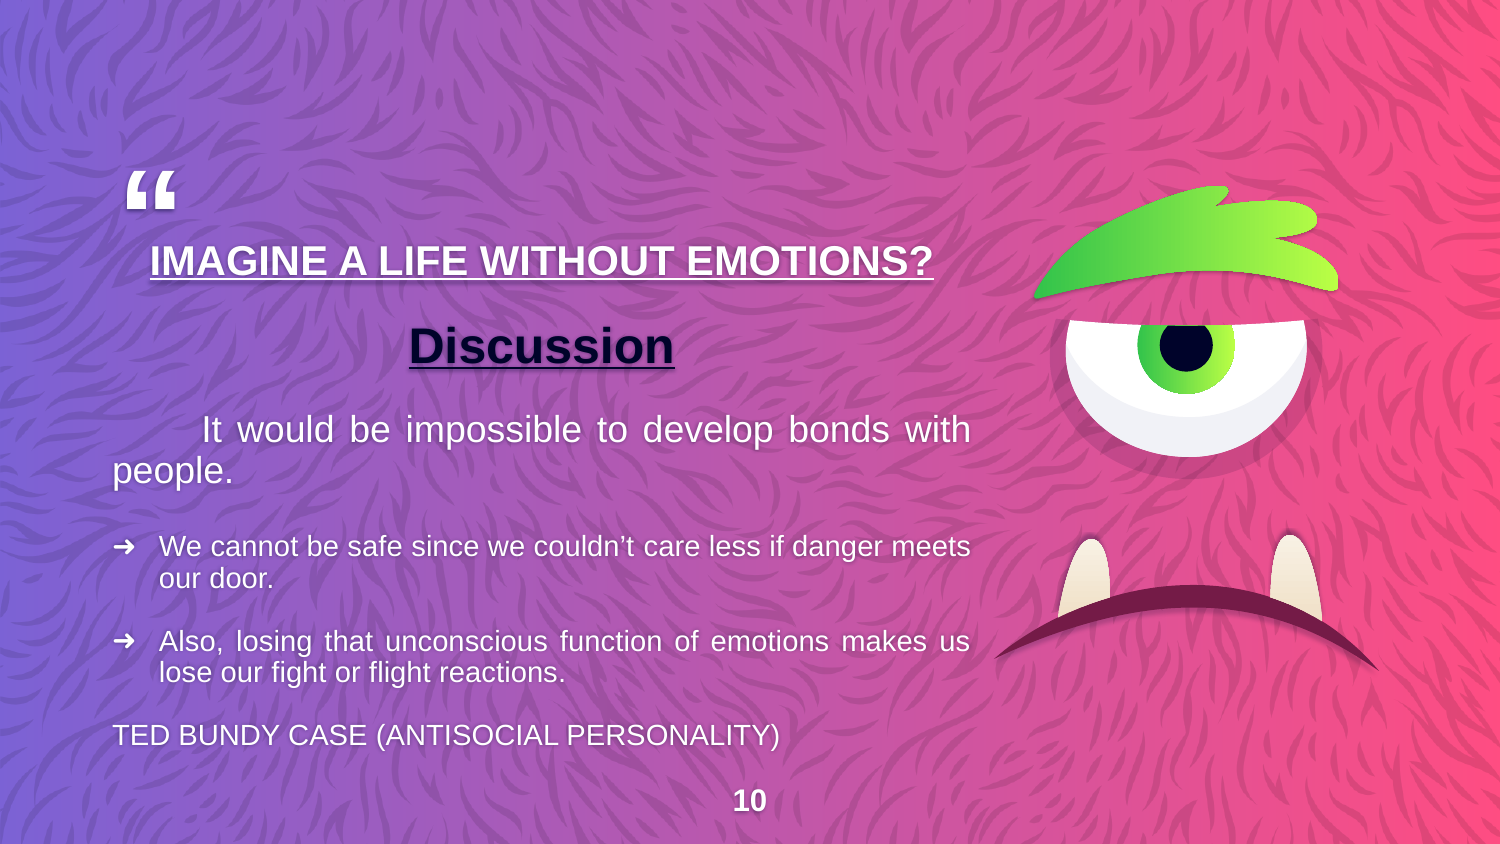

IMAGINE A LIFE WITHOUT EMOTIONS?

Discussion

      It would be impossible to develop bonds with people.

We cannot be safe since we couldn’t care less if danger meets our door.

Also, losing that unconscious function of emotions makes us lose our fight or flight reactions.

TED BUNDY CASE (ANTISOCIAL PERSONALITY)

10